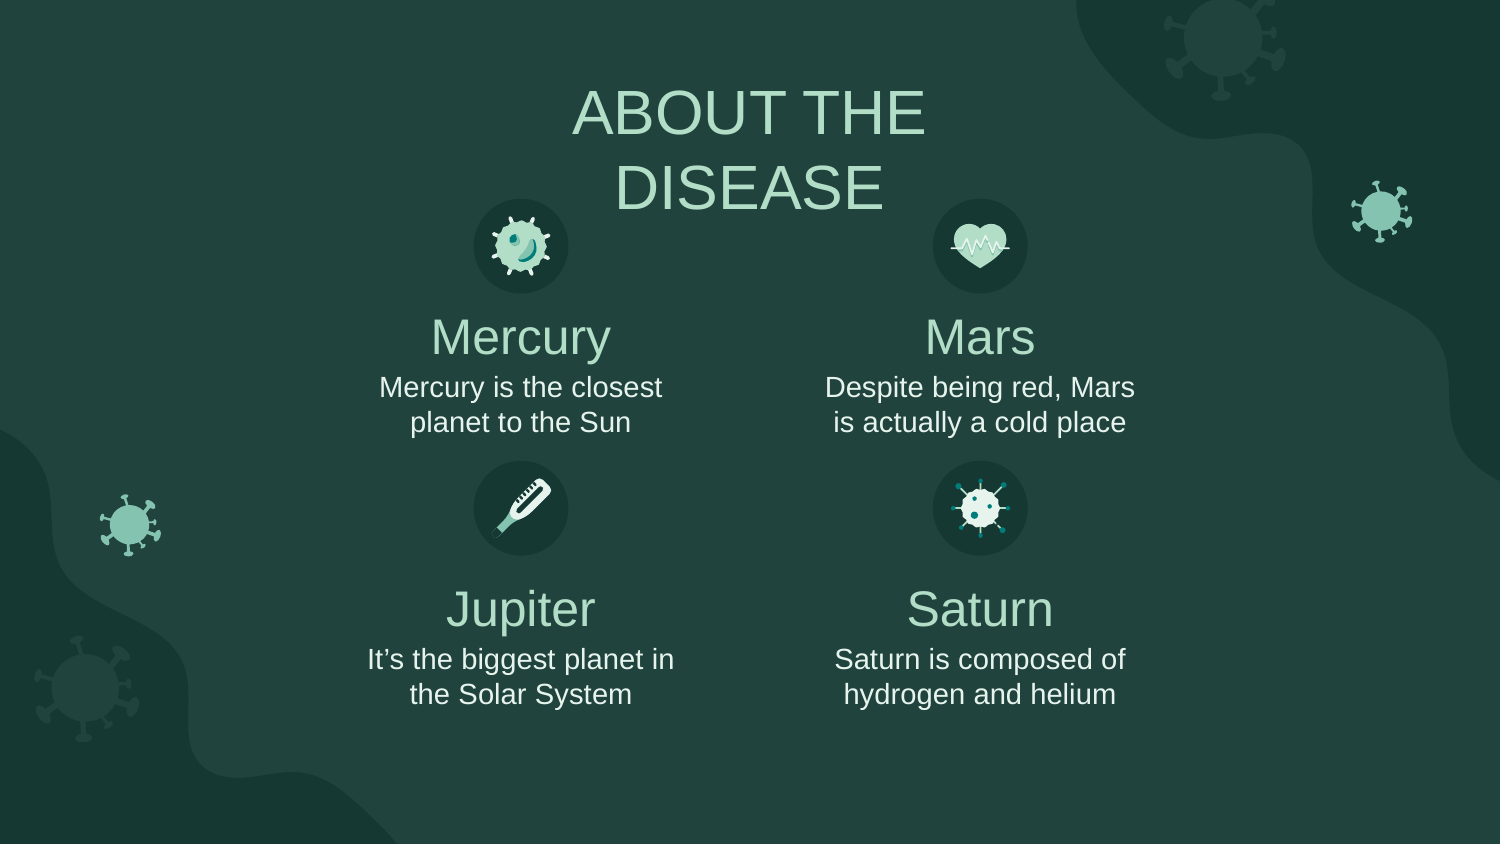

ABOUT THE DISEASE

Mercury
Mars
Mercury is the closest planet to the Sun
Despite being red, Mars is actually a cold place

Jupiter
# Saturn
It’s the biggest planet in the Solar System
Saturn is composed of hydrogen and helium